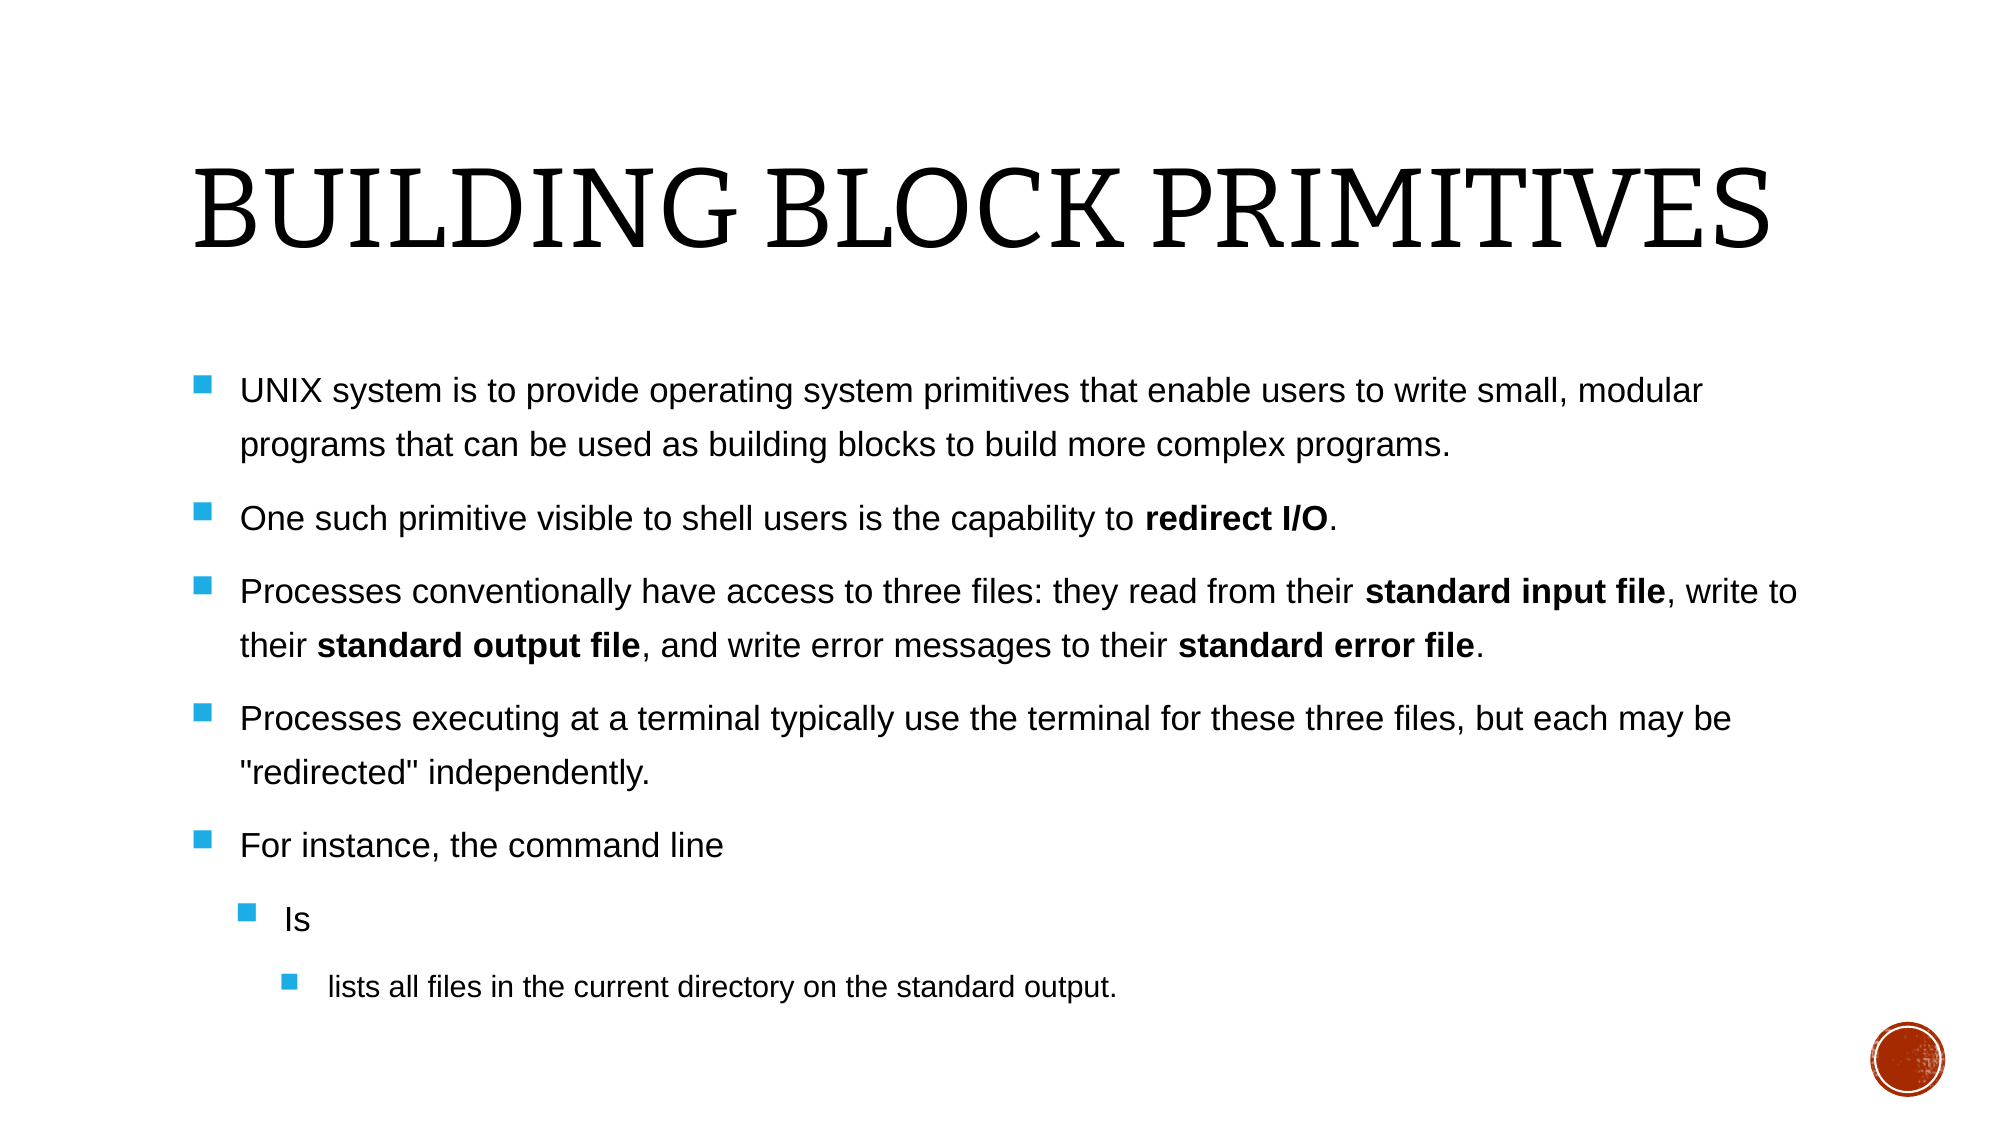

# Building block primitives
UNIX system is to provide operating system primitives that enable users to write small, modular programs that can be used as building blocks to build more complex programs.
One such primitive visible to shell users is the capability to redirect I/O.
Processes conventionally have access to three files: they read from their standard input file, write to their standard output file, and write error messages to their standard error file.
Processes executing at a terminal typically use the terminal for these three files, but each may be "redirected" independently.
For instance, the command line
Is
lists all files in the current directory on the standard output.